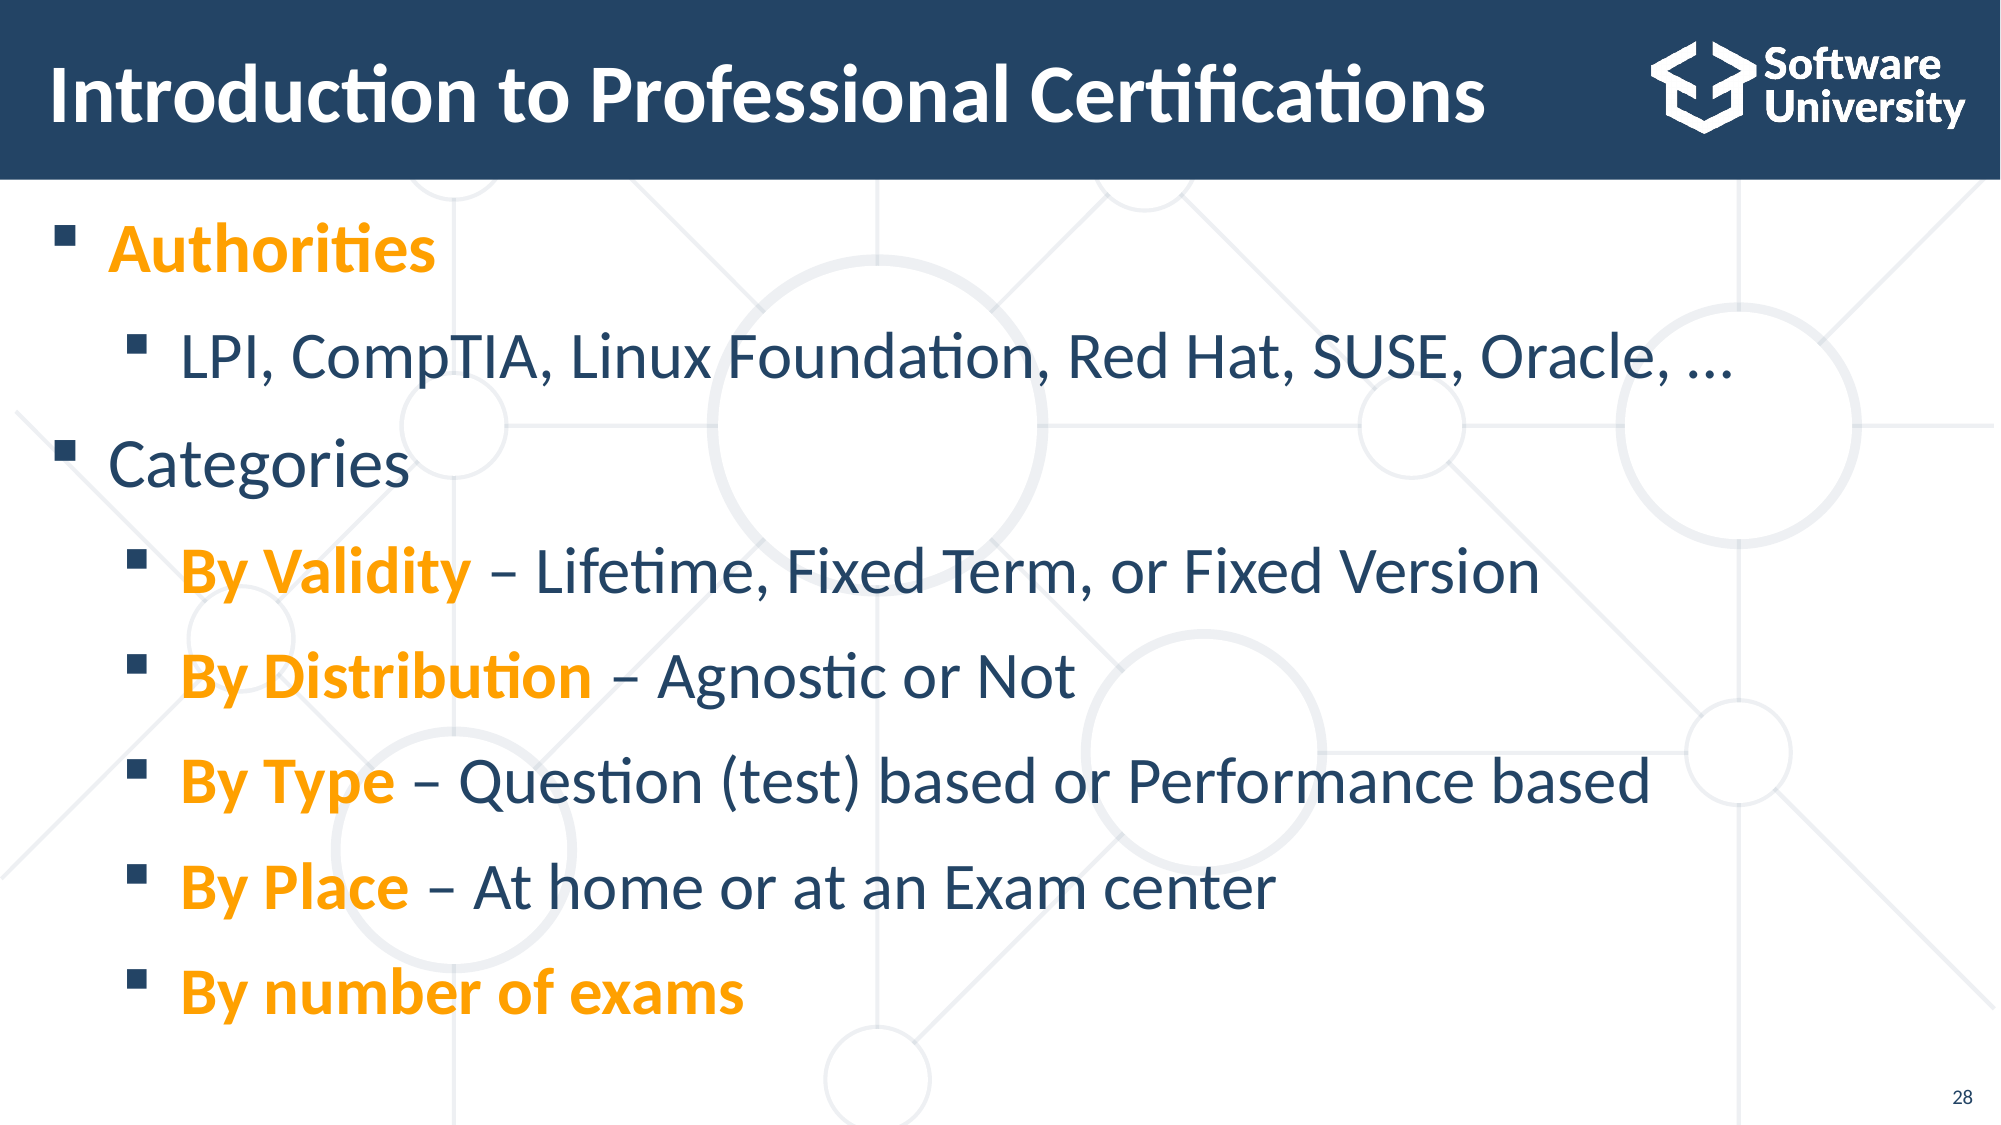

# Introduction to Professional Certifications
Authorities
LPI, CompTIA, Linux Foundation, Red Hat, SUSE, Oracle, …
Categories
By Validity – Lifetime, Fixed Term, or Fixed Version
By Distribution – Agnostic or Not
By Type – Question (test) based or Performance based
By Place – At home or at an Exam center
By number of exams
28